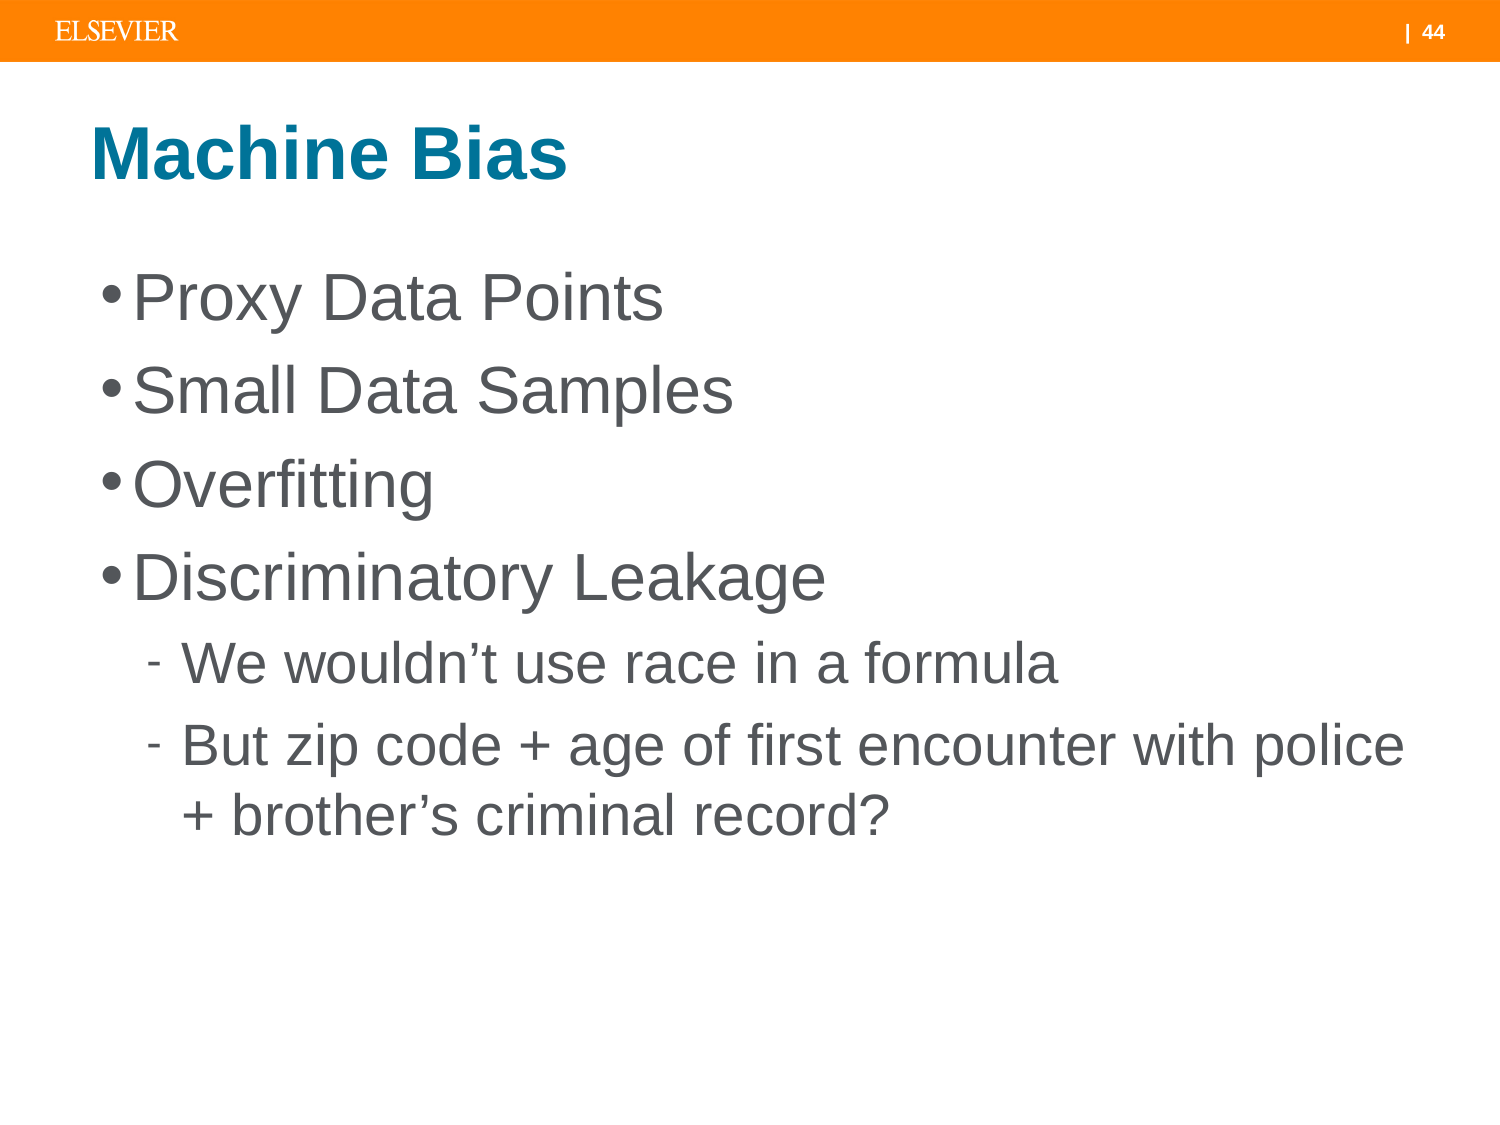

# Machine Bias
Proxy Data Points
Small Data Samples
Overfitting
Discriminatory Leakage
We wouldn’t use race in a formula
But zip code + age of first encounter with police + brother’s criminal record?